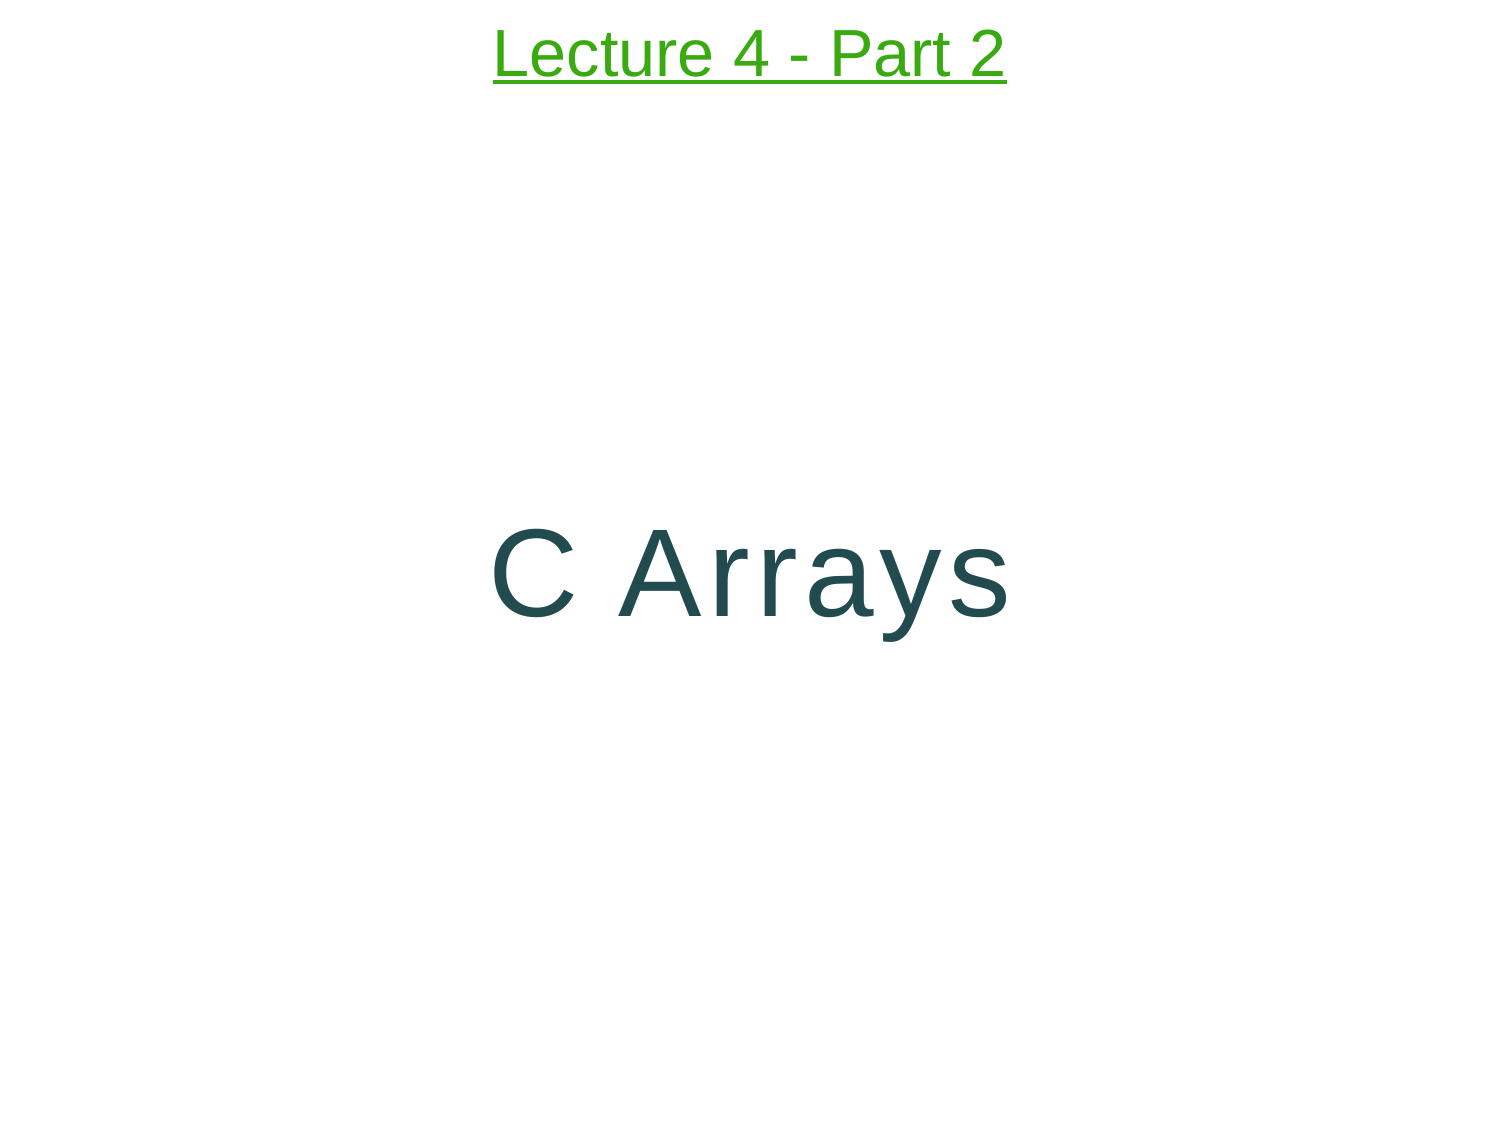

# Lecture 4 - Part 2
C Arrays